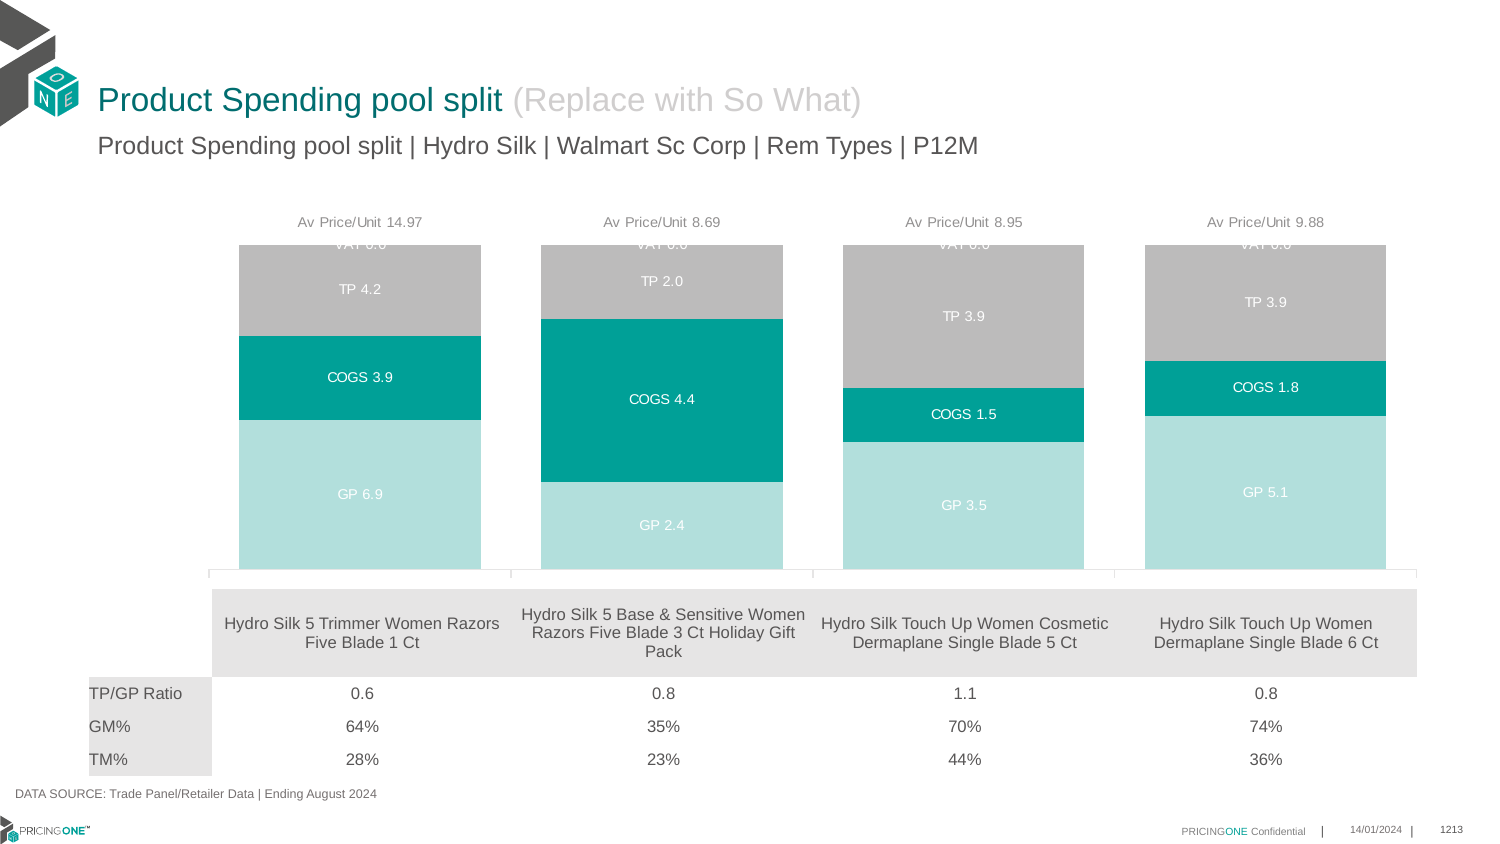

# Product Spending pool split (Replace with So What)
Product Spending pool split | Hydro Silk | Walmart Sc Corp | Rem Types | P12M

### Chart

| Category | GP | COGS | TP | VAT |
|---|---|---|---|---|
| Av Price/Unit 14.97 | 6.872459271556347 | 3.904731136180679 | 4.189180665229761 | 0.0 |
| Av Price/Unit 8.69 | 2.3635000000000006 | 4.3985 | 1.9935773058472543 | 0.0 |
| Av Price/Unit 8.95 | 3.520352431755623 | 1.48767395848424 | 3.943193626730686 | 0.0 |
| Av Price/Unit 9.88 | 5.1413 | 1.8332 | 3.8884889056036087 | 0.0 |
|  | Hydro Silk 5 Trimmer Women Razors Five Blade 1 Ct | Hydro Silk 5 Base & Sensitive Women Razors Five Blade 3 Ct Holiday Gift Pack | Hydro Silk Touch Up Women Cosmetic Dermaplane Single Blade 5 Ct | Hydro Silk Touch Up Women Dermaplane Single Blade 6 Ct |
| --- | --- | --- | --- | --- |
| TP/GP Ratio | 0.6 | 0.8 | 1.1 | 0.8 |
| GM% | 64% | 35% | 70% | 74% |
| TM% | 28% | 23% | 44% | 36% |
DATA SOURCE: Trade Panel/Retailer Data | Ending August 2024

14/01/2024
1213